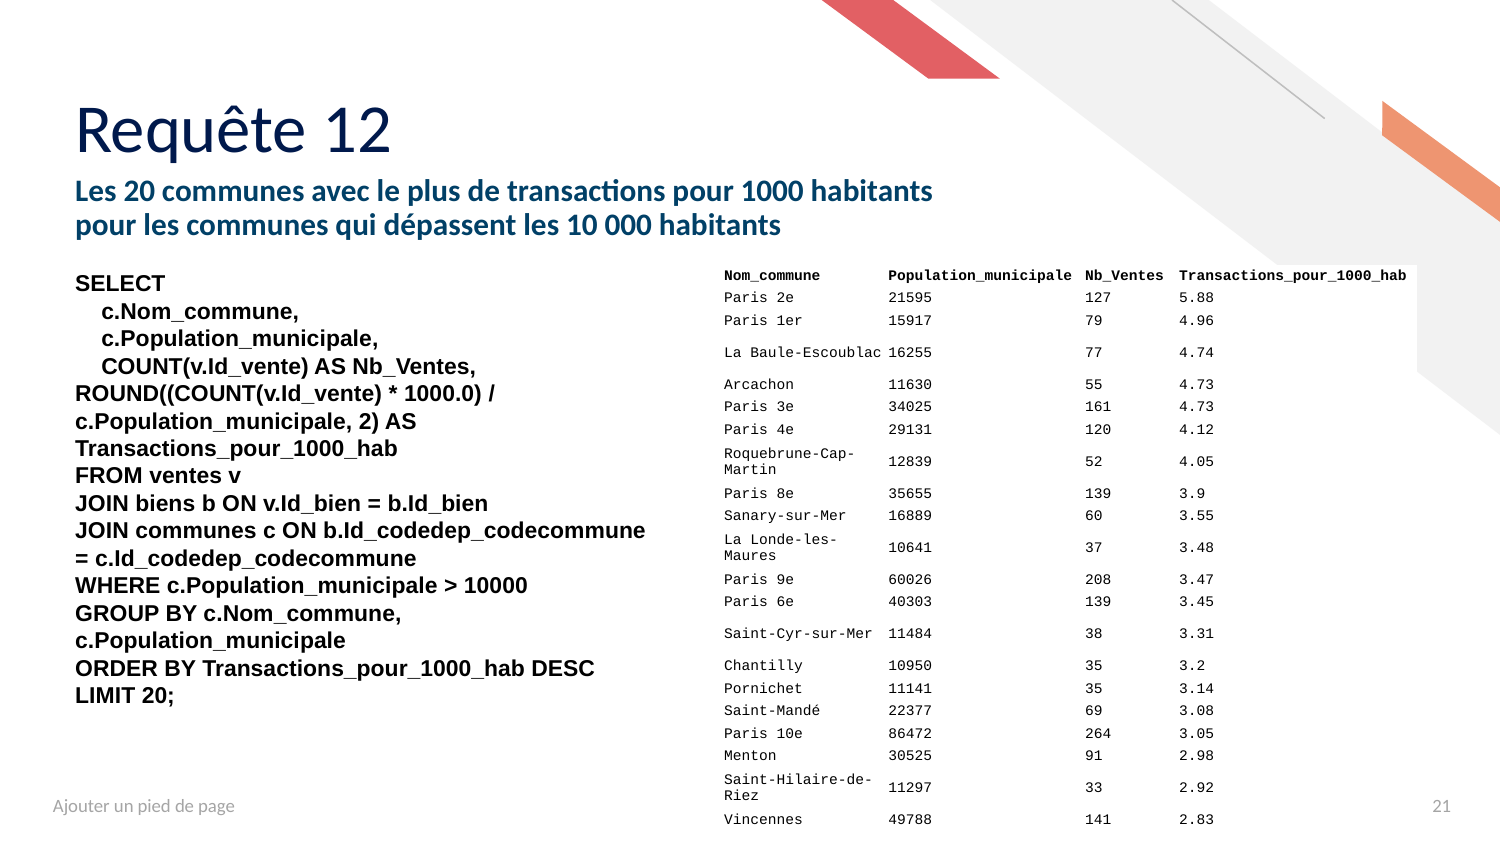

# Requête 12
Les 20 communes avec le plus de transactions pour 1000 habitants pour les communes qui dépassent les 10 000 habitants
SELECT
    c.Nom_commune,
    c.Population_municipale,
    COUNT(v.Id_vente) AS Nb_Ventes,
ROUND((COUNT(v.Id_vente) * 1000.0) / c.Population_municipale, 2) AS Transactions_pour_1000_hab
FROM ventes v
JOIN biens b ON v.Id_bien = b.Id_bien
JOIN communes c ON b.Id_codedep_codecommune = c.Id_codedep_codecommune
WHERE c.Population_municipale > 10000
GROUP BY c.Nom_commune, c.Population_municipale
ORDER BY Transactions_pour_1000_hab DESC
LIMIT 20;
| Nom\_commune | Population\_municipale | Nb\_Ventes | Transactions\_pour\_1000\_hab |
| --- | --- | --- | --- |
| Paris 2e | 21595 | 127 | 5.88 |
| Paris 1er | 15917 | 79 | 4.96 |
| La Baule-Escoublac | 16255 | 77 | 4.74 |
| Arcachon | 11630 | 55 | 4.73 |
| Paris 3e | 34025 | 161 | 4.73 |
| Paris 4e | 29131 | 120 | 4.12 |
| Roquebrune-Cap-Martin | 12839 | 52 | 4.05 |
| Paris 8e | 35655 | 139 | 3.9 |
| Sanary-sur-Mer | 16889 | 60 | 3.55 |
| La Londe-les-Maures | 10641 | 37 | 3.48 |
| Paris 9e | 60026 | 208 | 3.47 |
| Paris 6e | 40303 | 139 | 3.45 |
| Saint-Cyr-sur-Mer | 11484 | 38 | 3.31 |
| Chantilly | 10950 | 35 | 3.2 |
| Pornichet | 11141 | 35 | 3.14 |
| Saint-Mandé | 22377 | 69 | 3.08 |
| Paris 10e | 86472 | 264 | 3.05 |
| Menton | 30525 | 91 | 2.98 |
| Saint-Hilaire-de-Riez | 11297 | 33 | 2.92 |
| Vincennes | 49788 | 141 | 2.83 |
Ajouter un pied de page
21